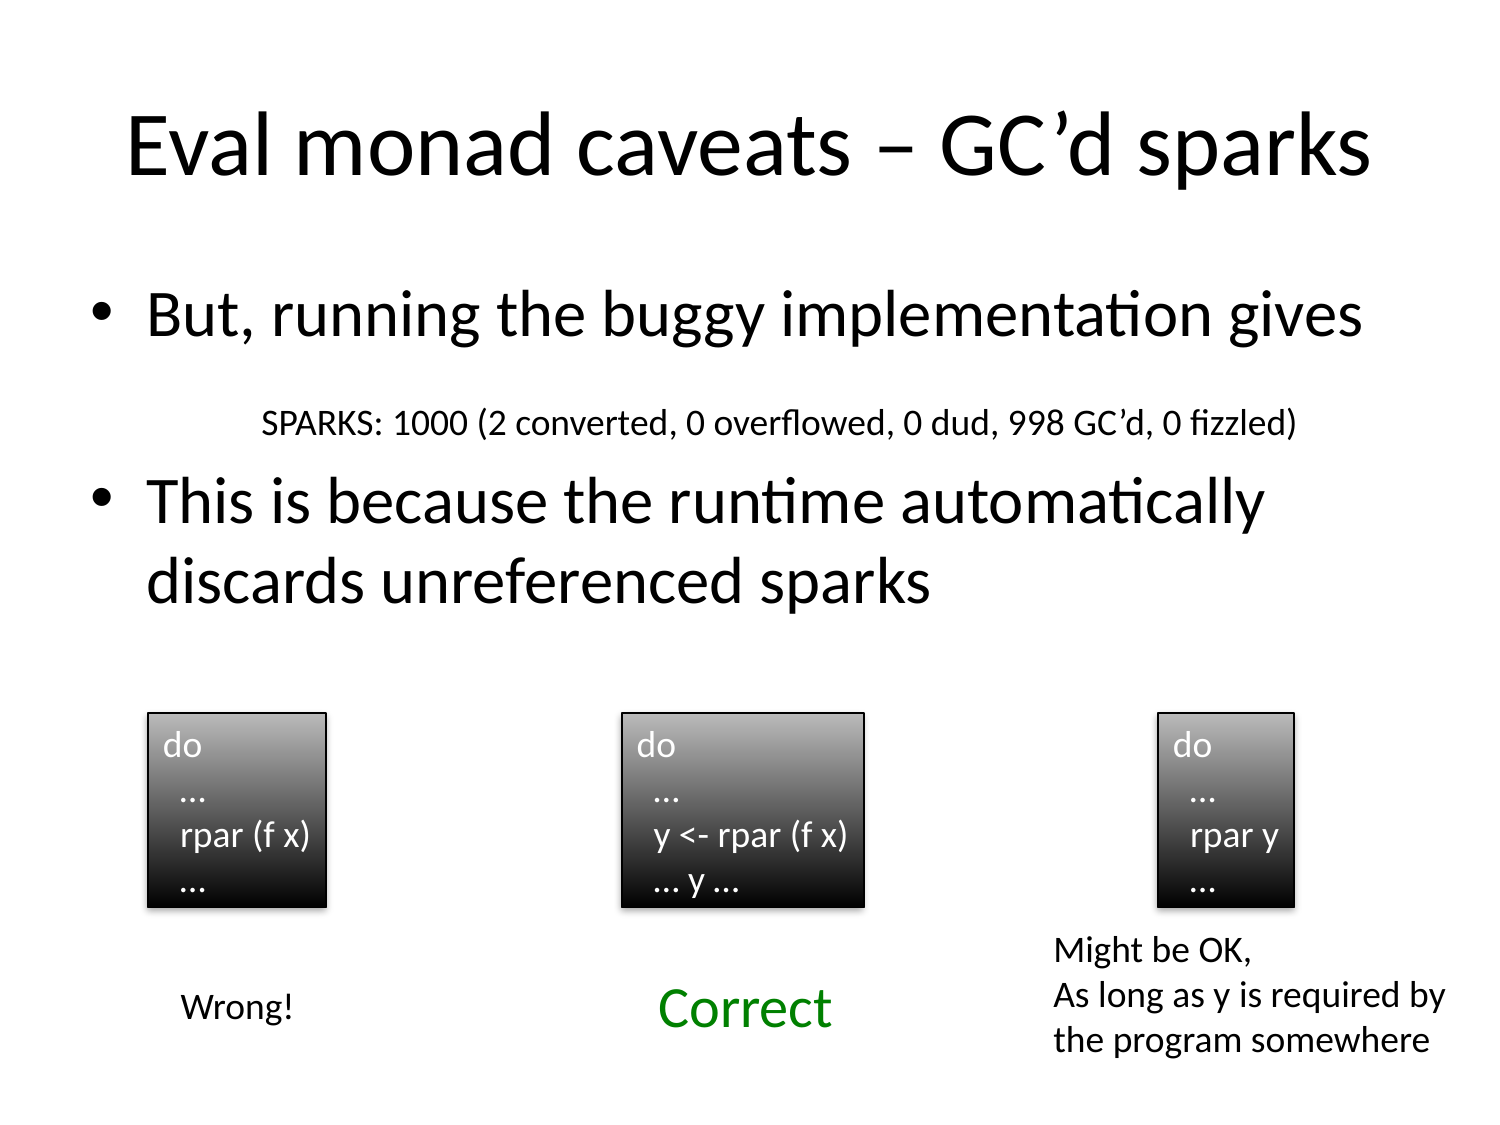

# Eval monad caveats – GC’d sparks
But, running the buggy implementation gives

This is because the runtime automatically discards unreferenced sparks
SPARKS: 1000 (2 converted, 0 overflowed, 0 dud, 998 GC’d, 0 fizzled)
do
  …
  rpar (f x)
  …
do
  …
  y <- rpar (f x)
  … y …
do
  …
  rpar y
  …
Might be OK,
As long as y is required by
the program somewhere
Correct
Wrong!